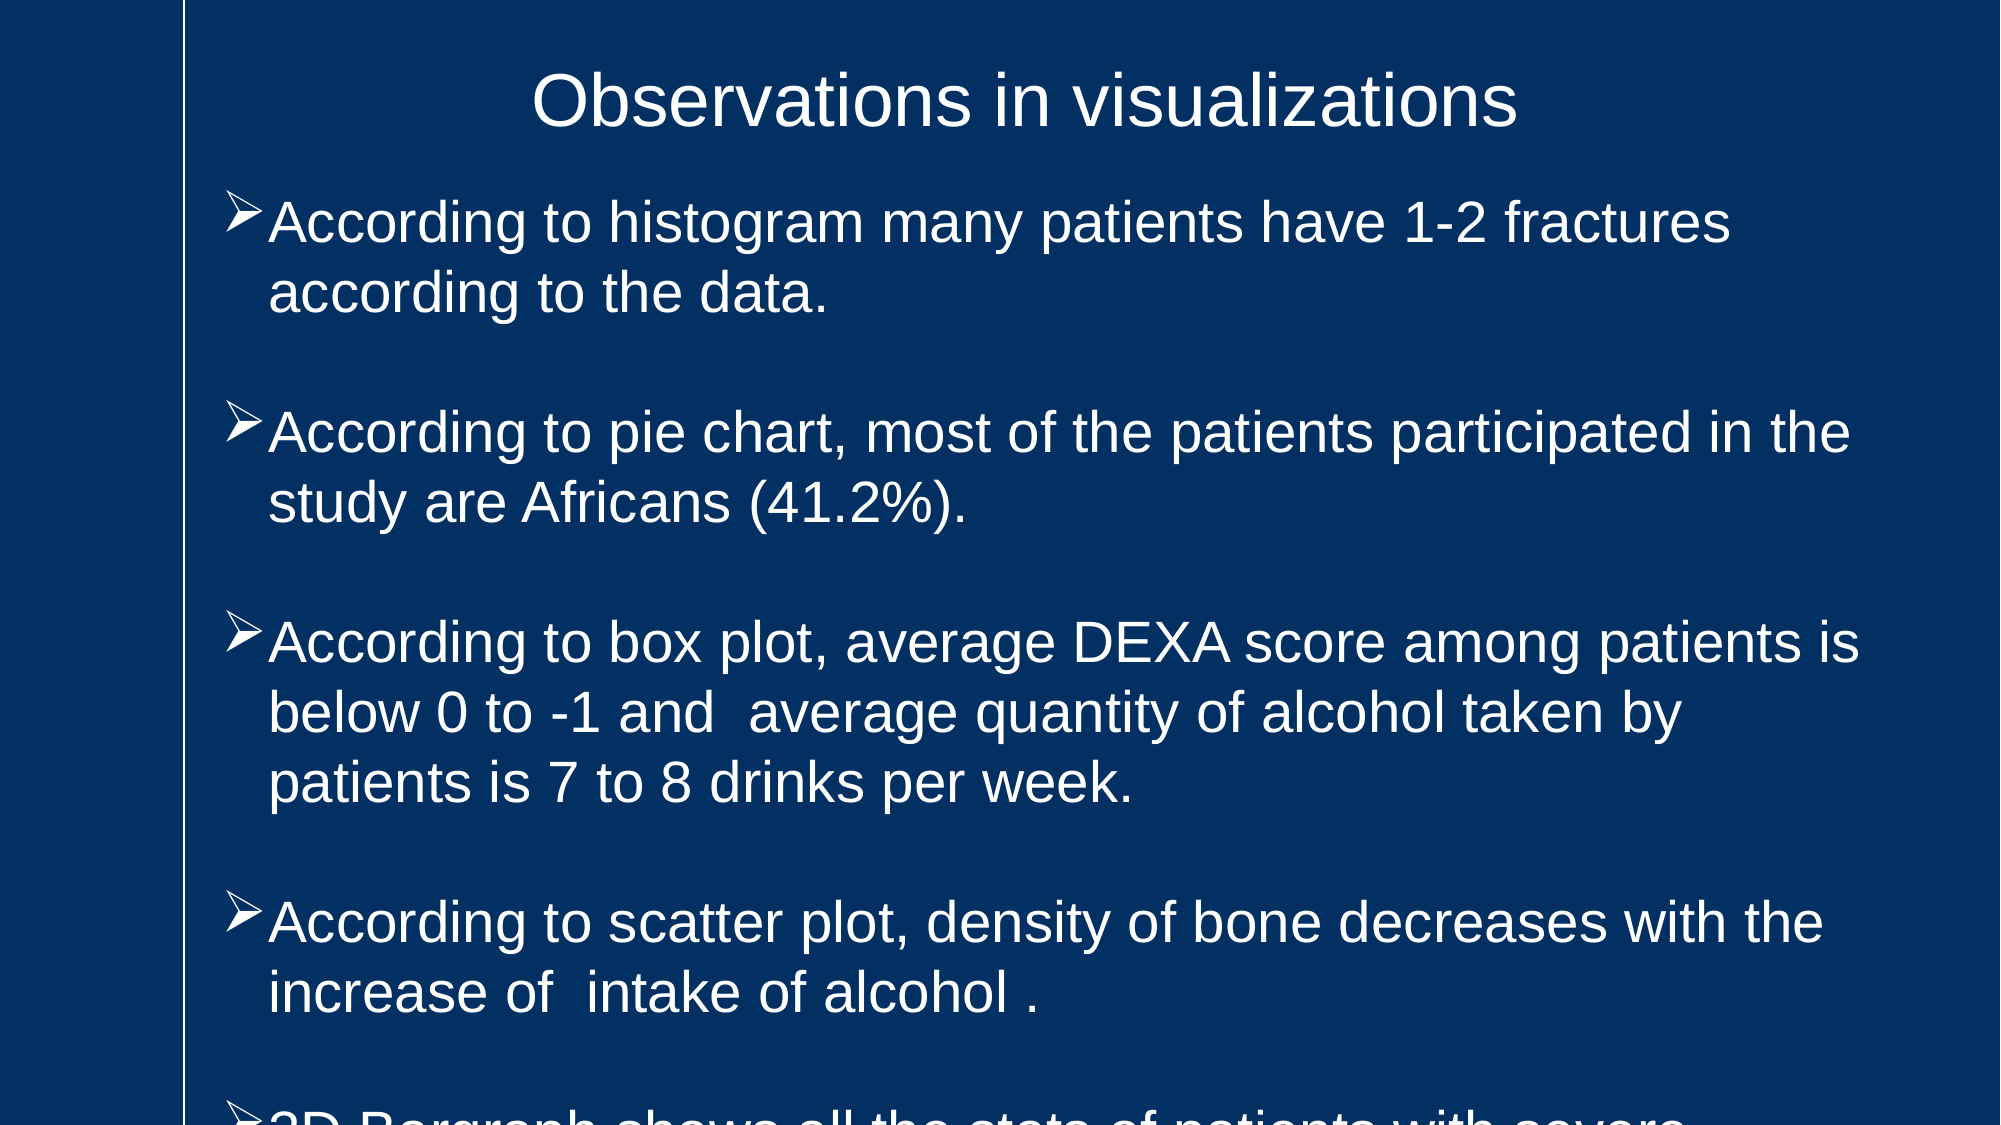

Observations in visualizations
According to histogram many patients have 1-2 fractures according to the data.

According to pie chart, most of the patients participated in the study are Africans (41.2%).

According to box plot, average DEXA score among patients is below 0 to -1 and  average quantity of alcohol taken by patients is 7 to 8 drinks per week.

According to scatter plot, density of bone decreases with the increase of  intake of alcohol .

3D Bargraph shows all the stats of patients with severe osteoporosis.